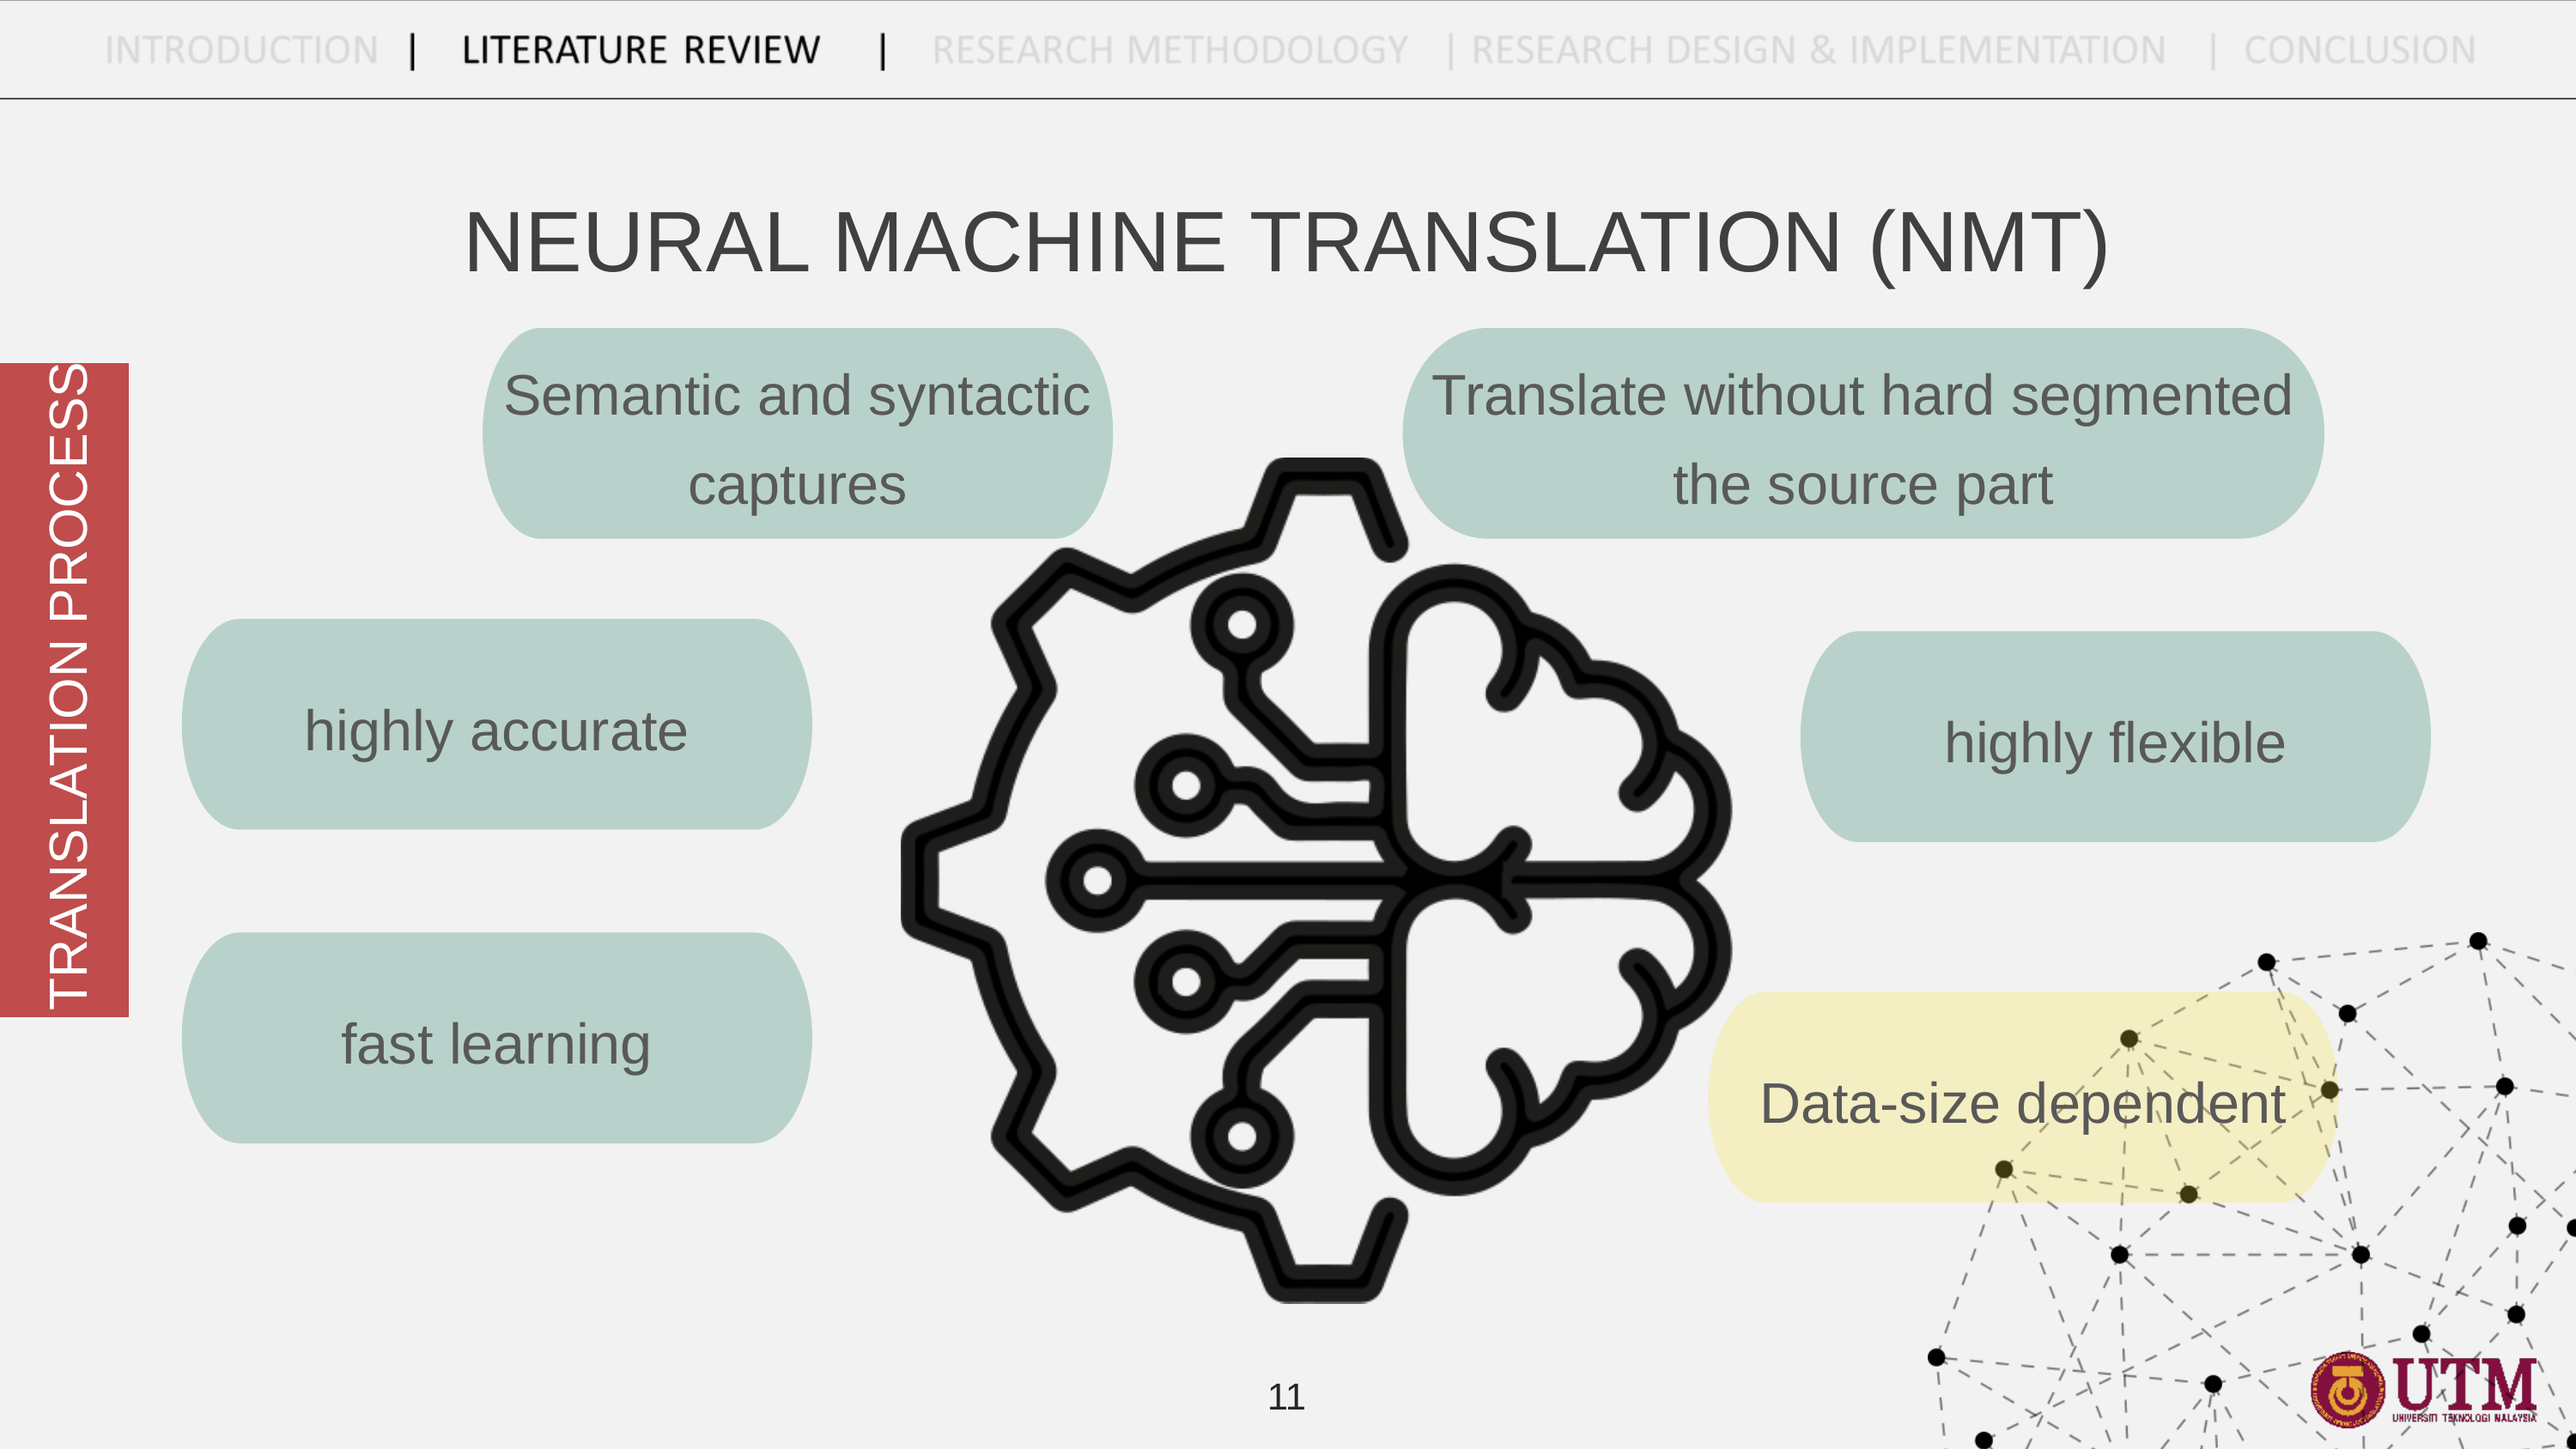

NEURAL MACHINE TRANSLATION (NMT)

Semantic and syntactic captures

Translate without hard segmented the source part

highly accurate

highly flexible
TRANSLATION PROCESS

fast learning

Data-size dependent

11